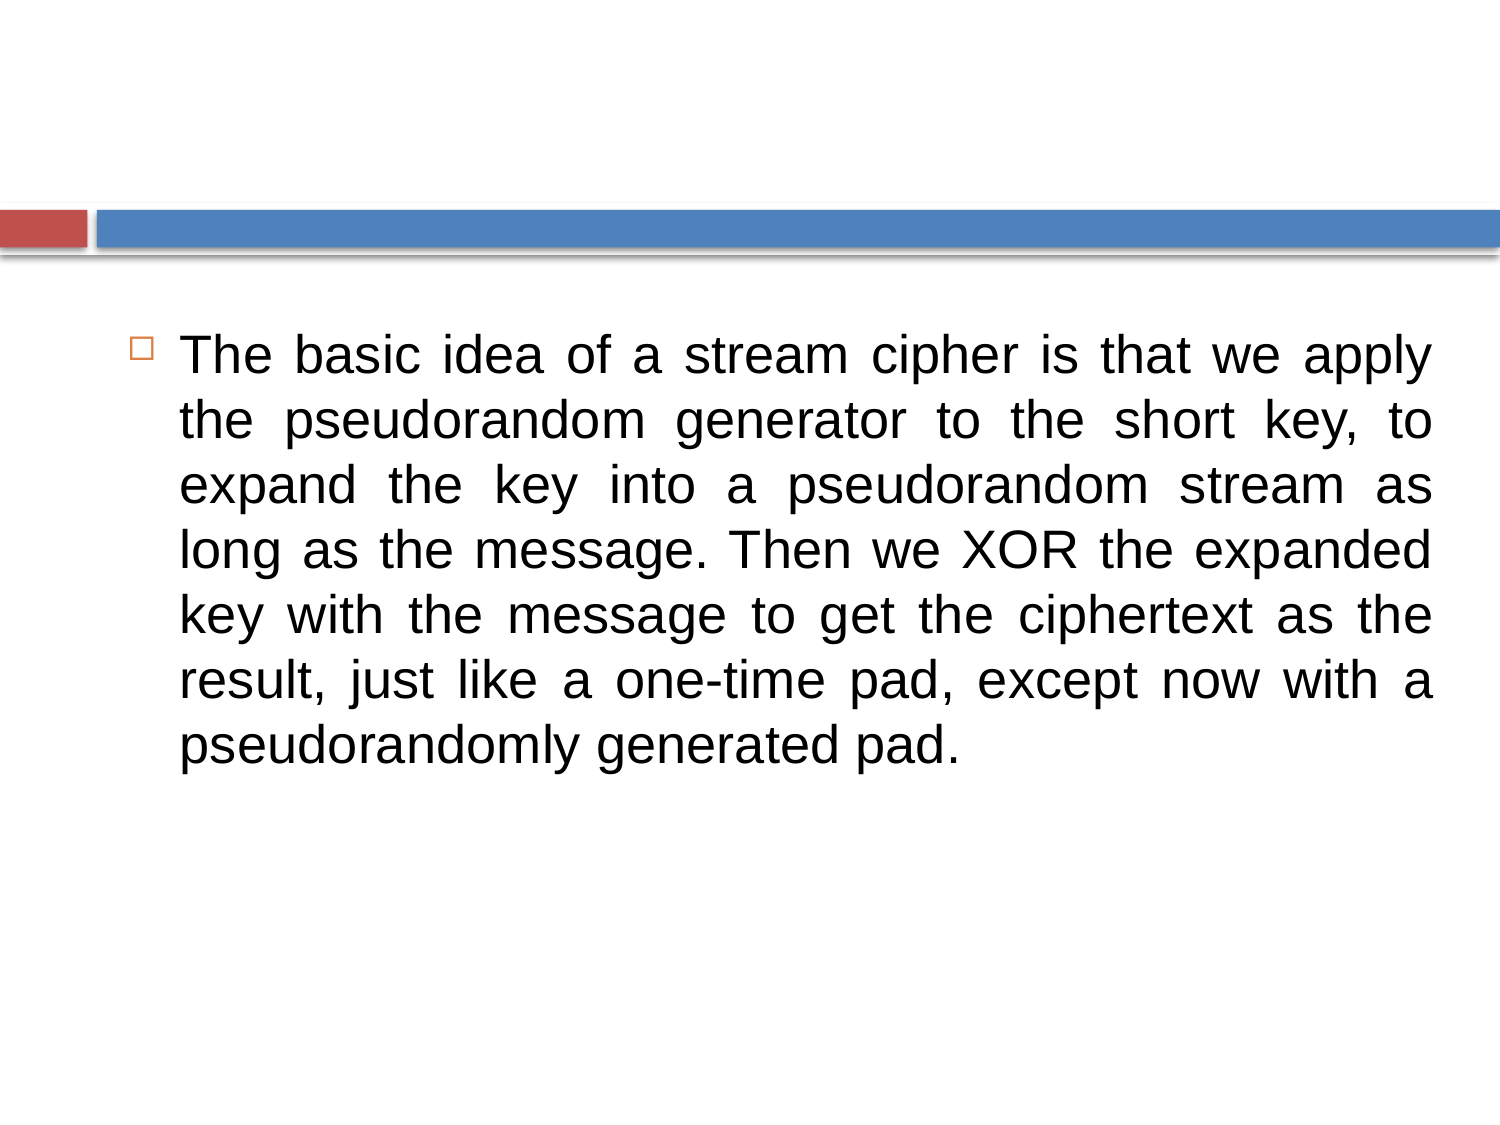

The basic idea of a stream cipher is that we apply the pseudorandom generator to the short key, to expand the key into a pseudorandom stream as long as the message. Then we XOR the expanded key with the message to get the ciphertext as the result, just like a one-time pad, except now with a pseudorandomly generated pad.